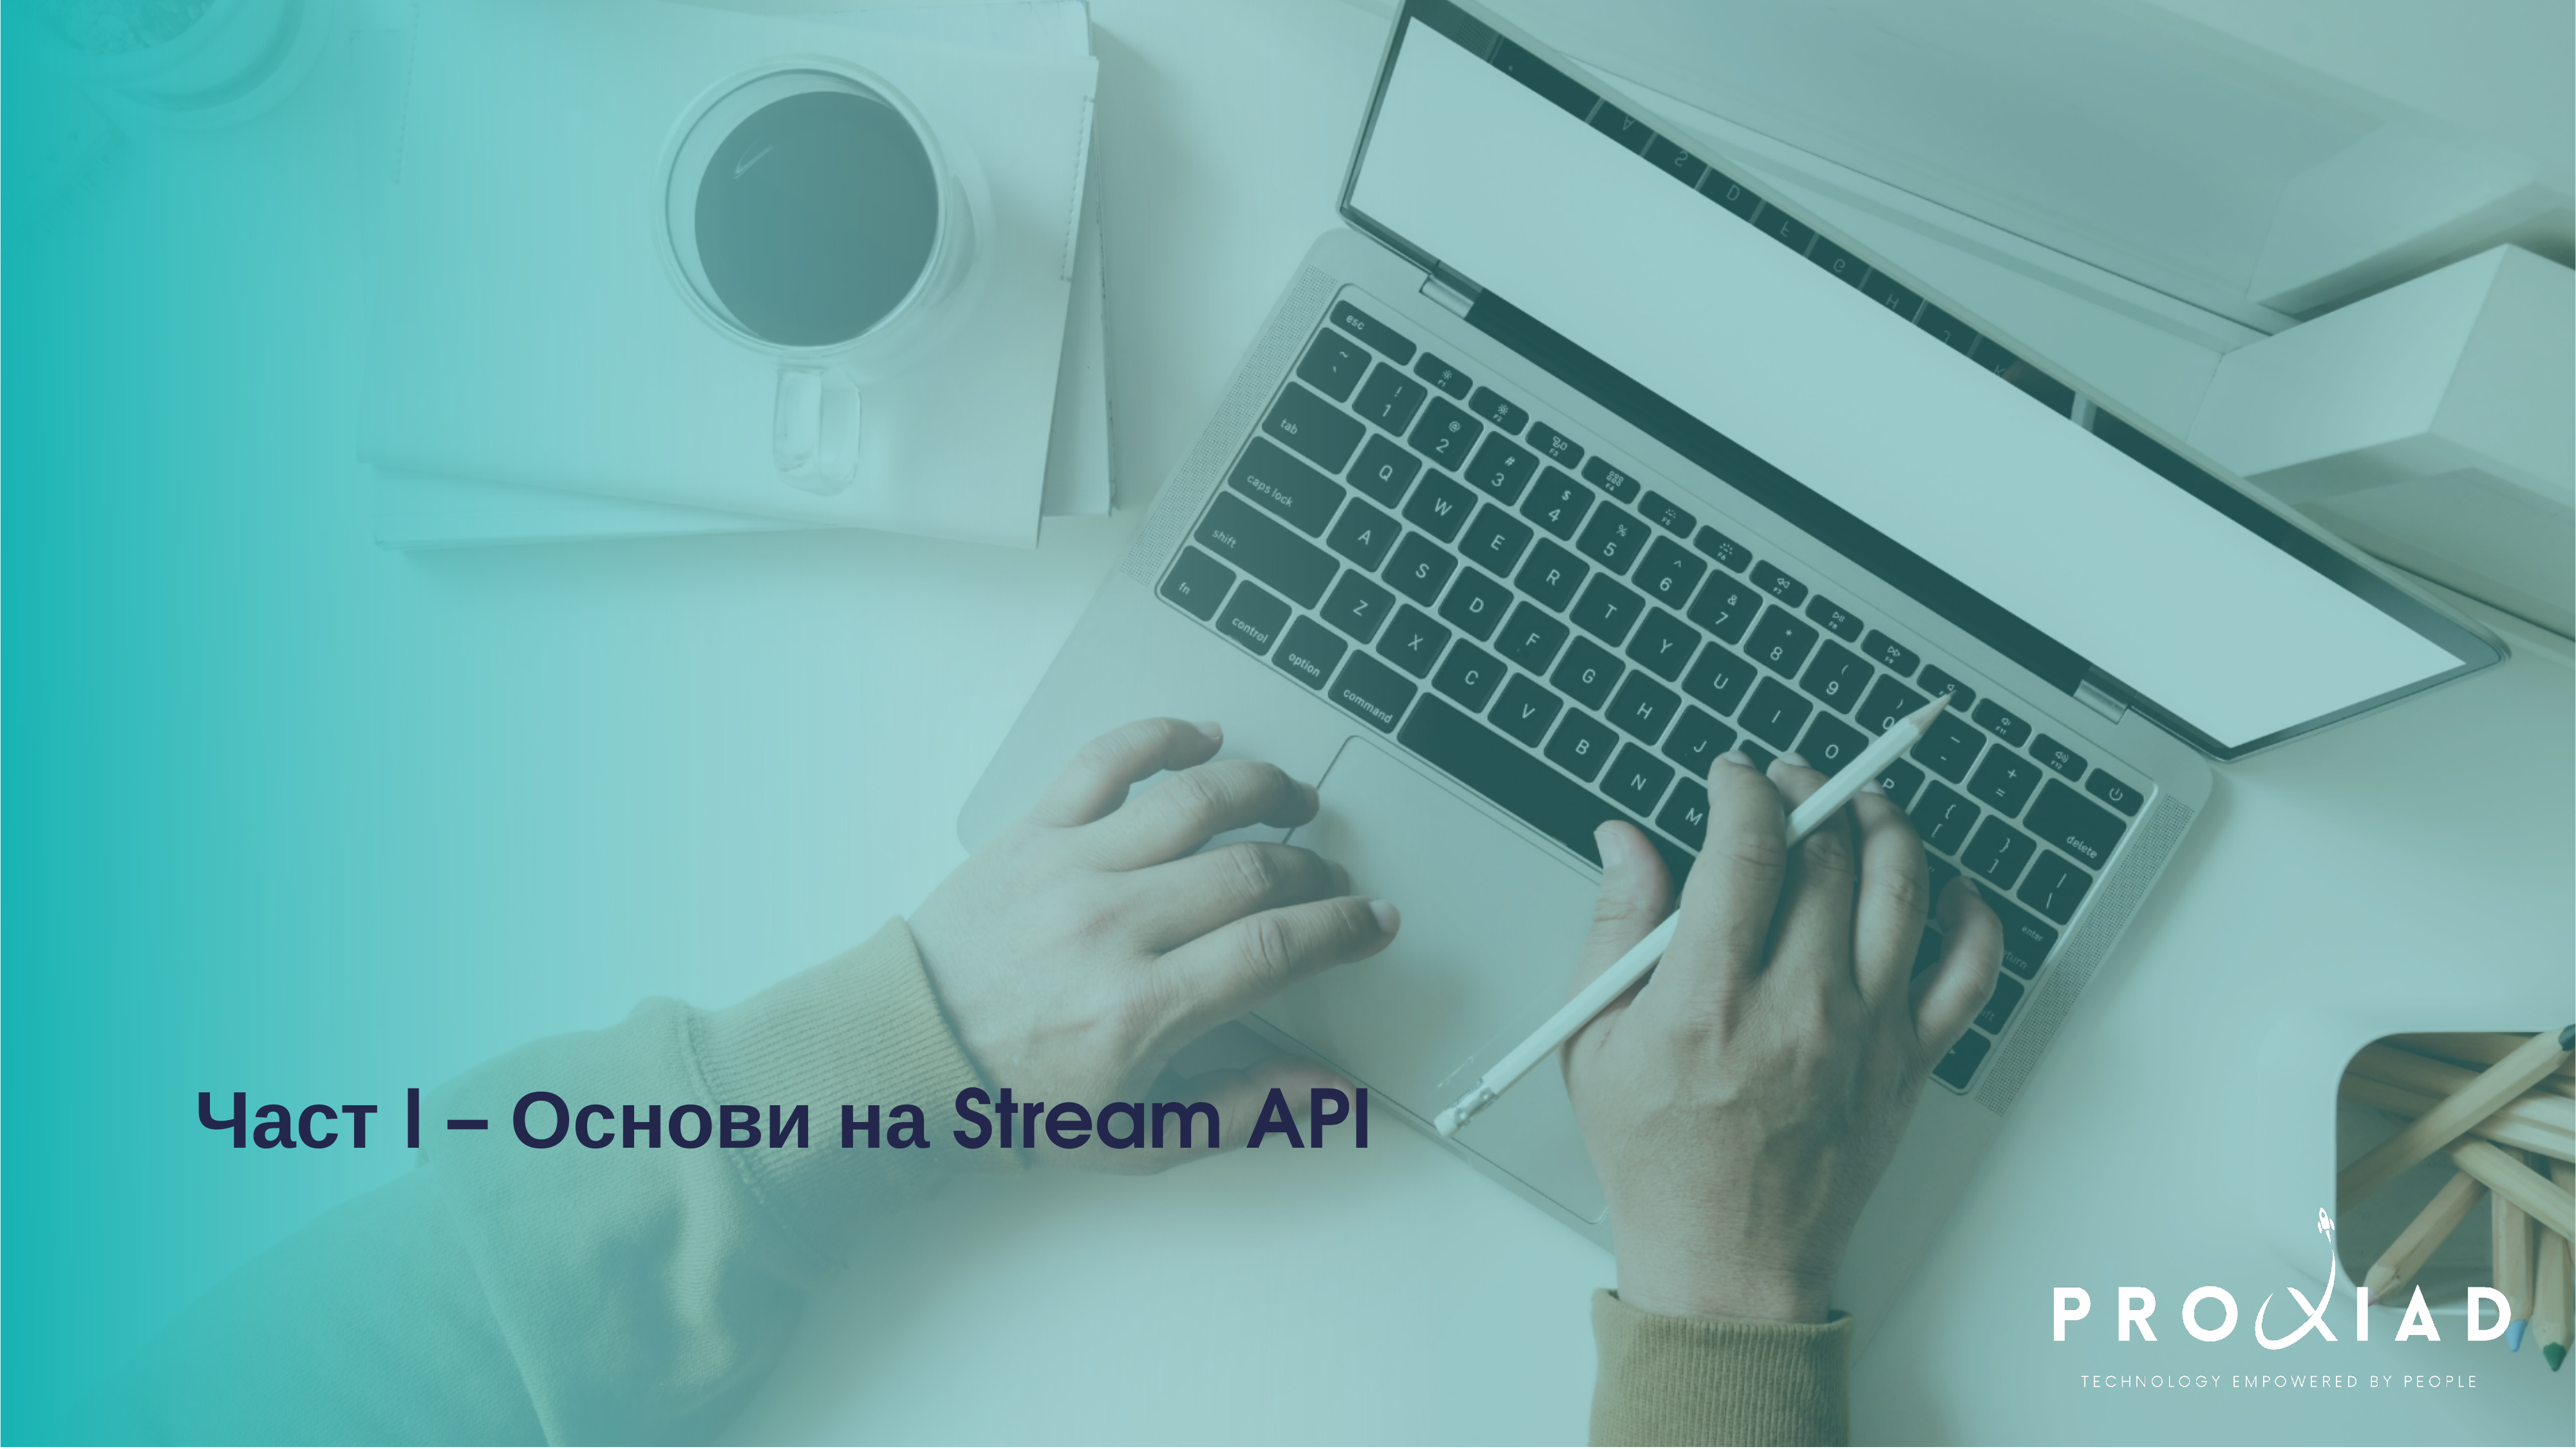

Част I – Основи на Stream API